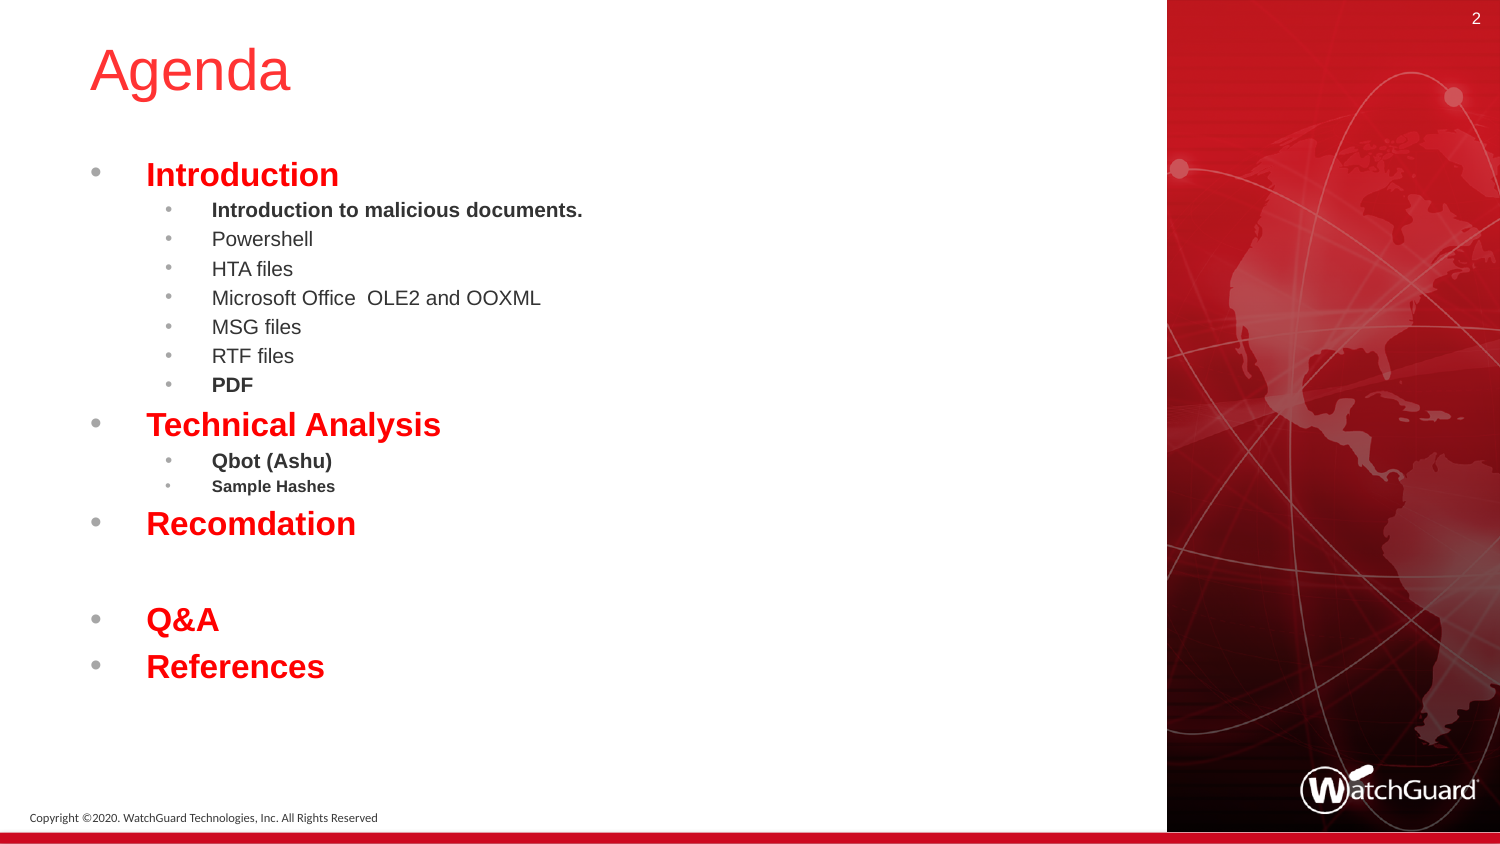

2
# Agenda
Introduction
Introduction to malicious documents.
Powershell
HTA files
Microsoft Office  OLE2 and OOXML
MSG files
RTF files
PDF
Technical Analysis
Qbot (Ashu)
Sample Hashes
Recomdation

Q&A
References